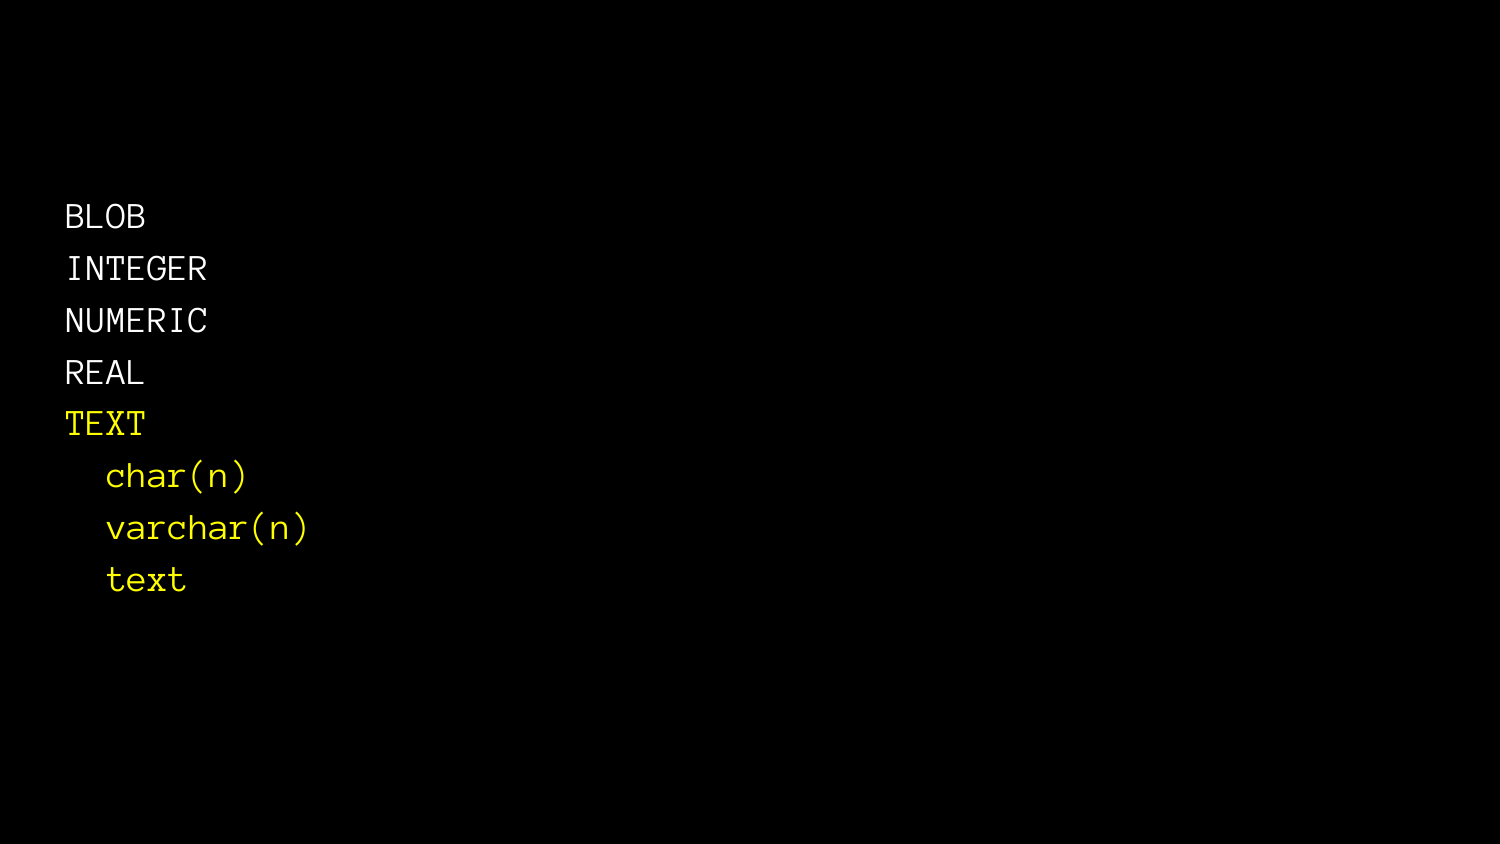

BLOB
INTEGER
NUMERIC
REAL
TEXT
  char(n)
  varchar(n)
  text